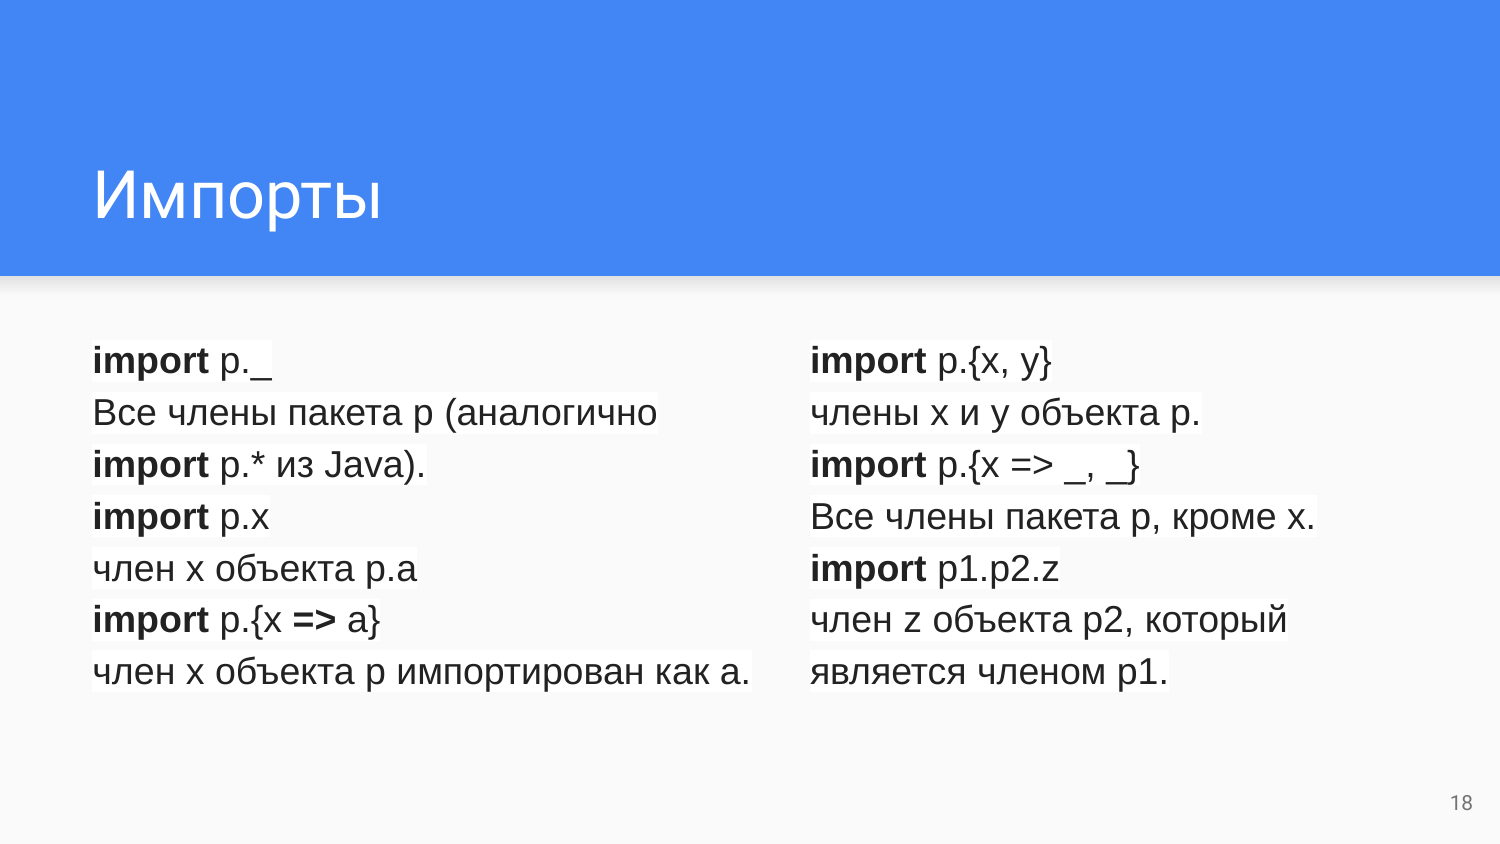

# Импорты
import p._
Все члены пакета p (аналогично import p.* из Java).
import p.x
член x объекта p.a
import p.{x => a}
член x объекта p импортирован как a.

import p.{x, y}
члены x и y объекта p.
import p.{x => _, _}
Все члены пакета p, кроме x.
import p1.p2.z
член z объекта p2, который является членом p1.

18